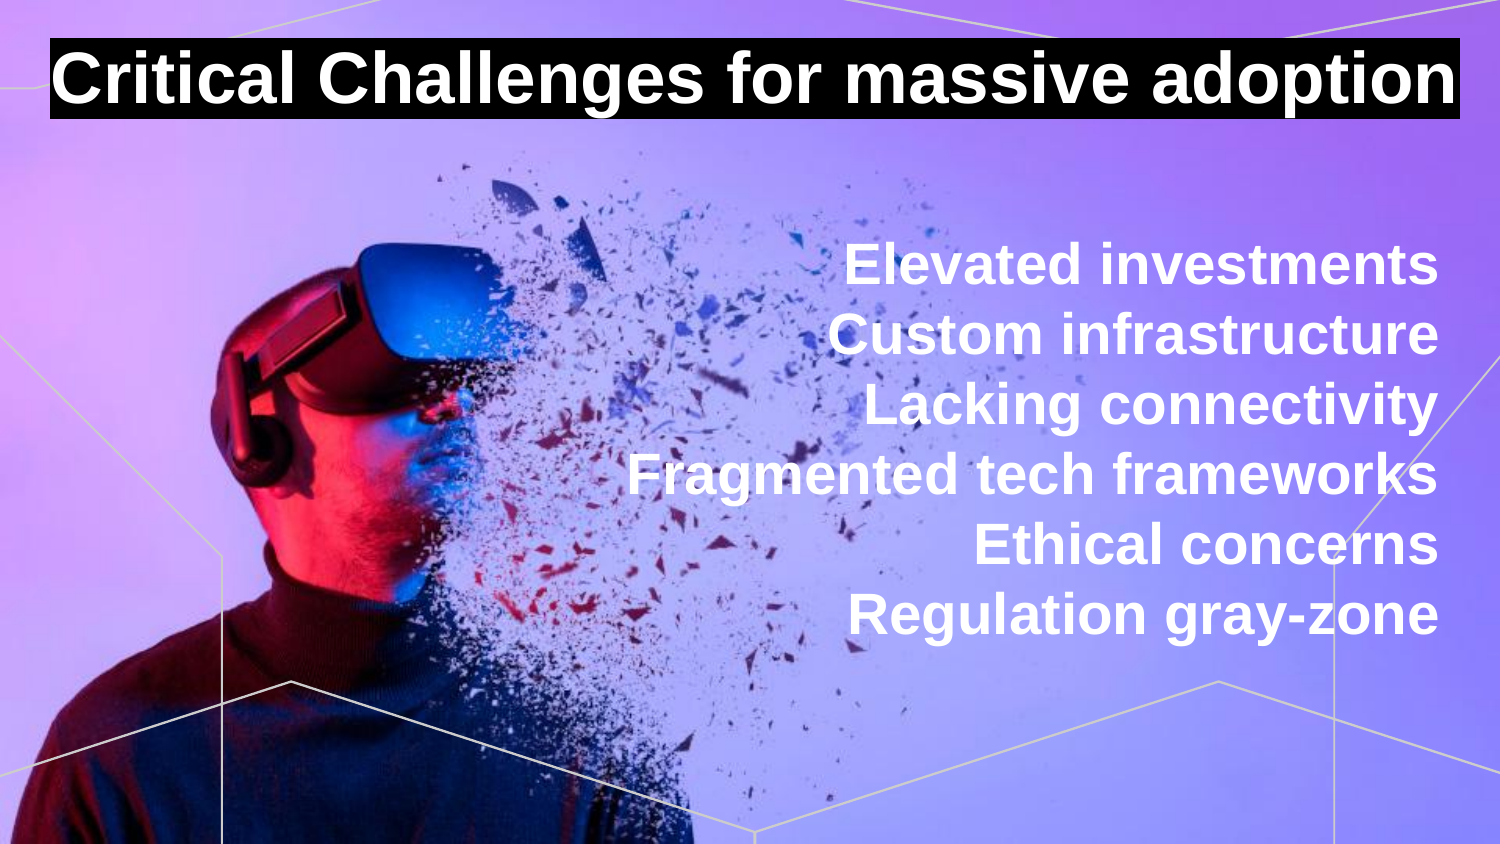

Critical Challenges for massive adoption
# Elevated investments Custom infrastructure Lacking connectivity Fragmented tech frameworks Ethical concerns Regulation gray-zone